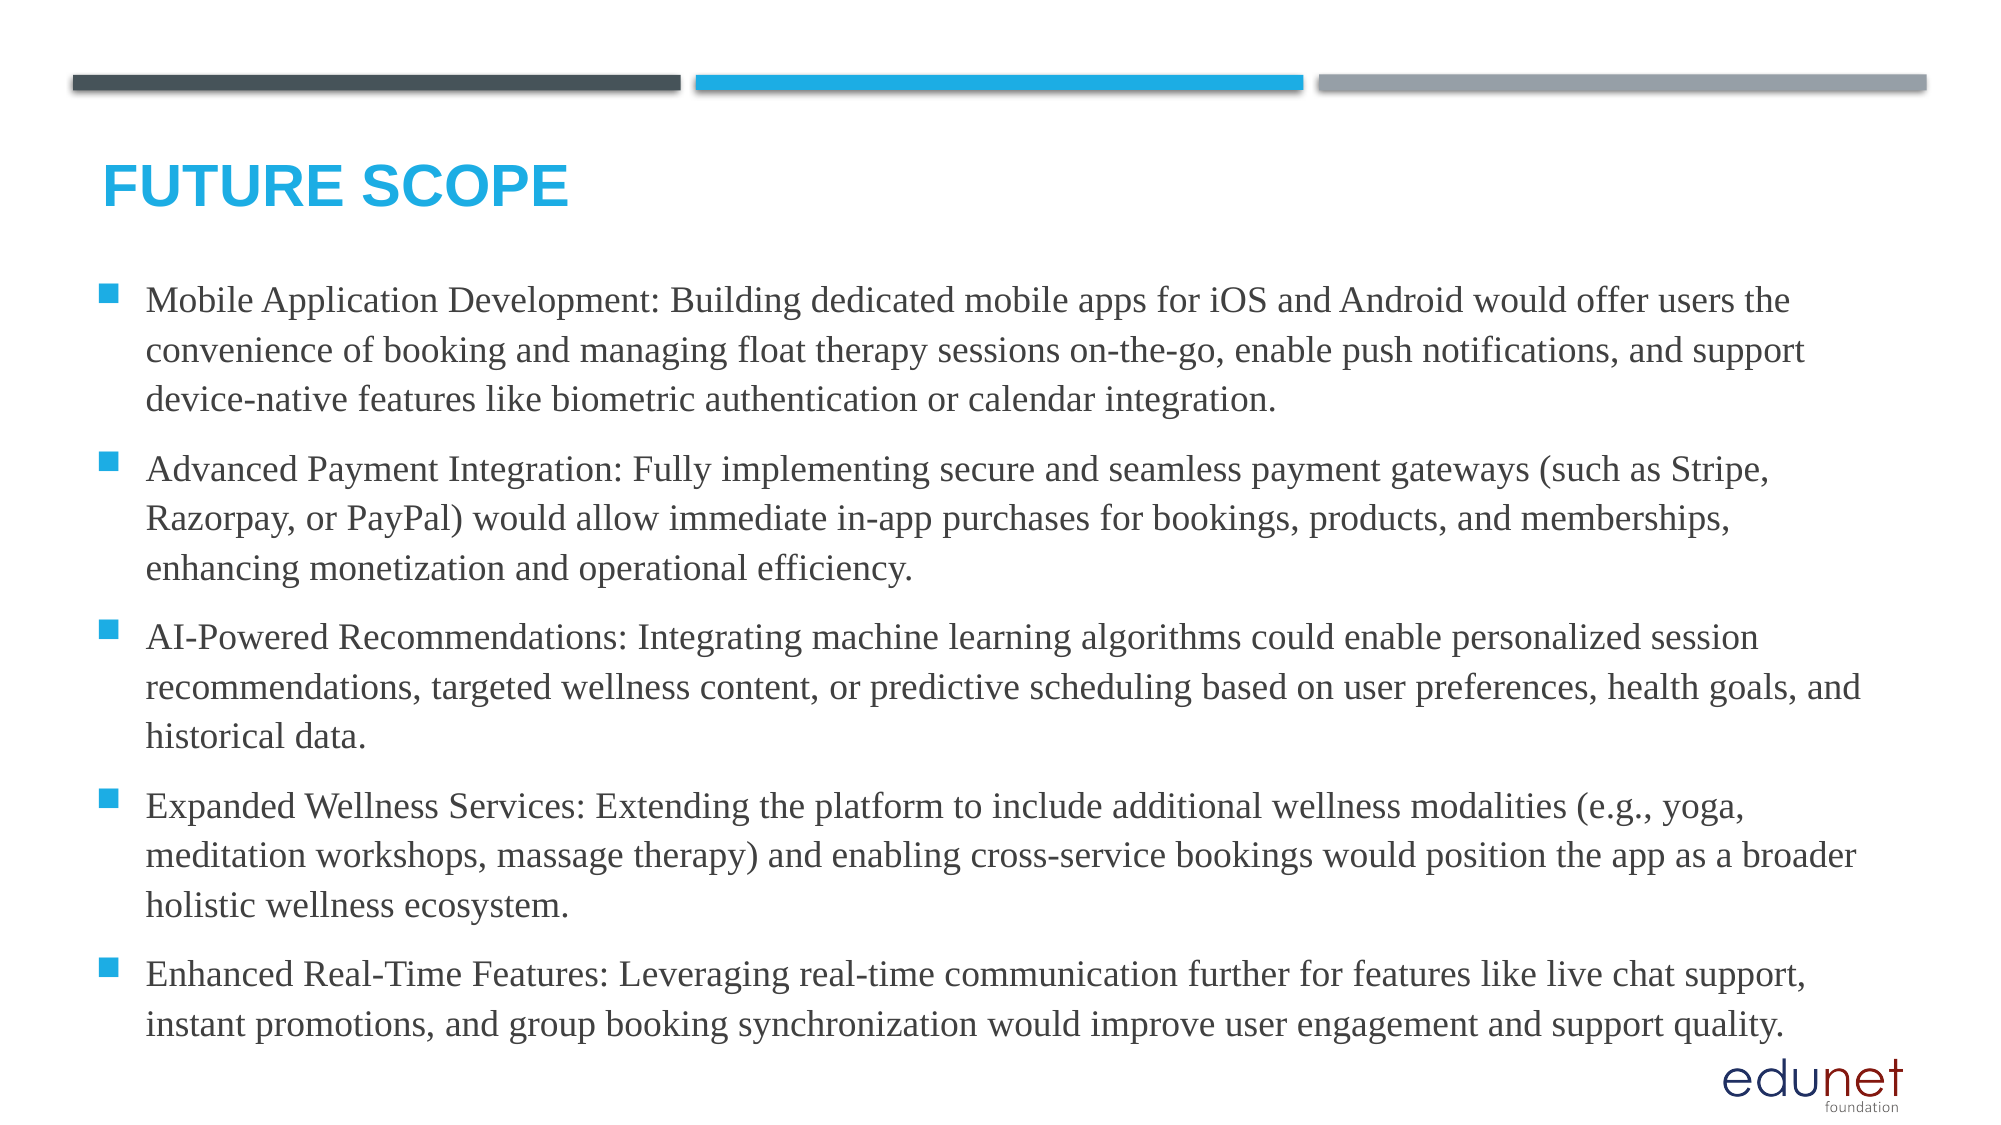

Future scope
Mobile Application Development: Building dedicated mobile apps for iOS and Android would offer users the convenience of booking and managing float therapy sessions on-the-go, enable push notifications, and support device-native features like biometric authentication or calendar integration.
Advanced Payment Integration: Fully implementing secure and seamless payment gateways (such as Stripe, Razorpay, or PayPal) would allow immediate in-app purchases for bookings, products, and memberships, enhancing monetization and operational efficiency.
AI-Powered Recommendations: Integrating machine learning algorithms could enable personalized session recommendations, targeted wellness content, or predictive scheduling based on user preferences, health goals, and historical data.
Expanded Wellness Services: Extending the platform to include additional wellness modalities (e.g., yoga, meditation workshops, massage therapy) and enabling cross-service bookings would position the app as a broader holistic wellness ecosystem.
Enhanced Real-Time Features: Leveraging real-time communication further for features like live chat support, instant promotions, and group booking synchronization would improve user engagement and support quality.